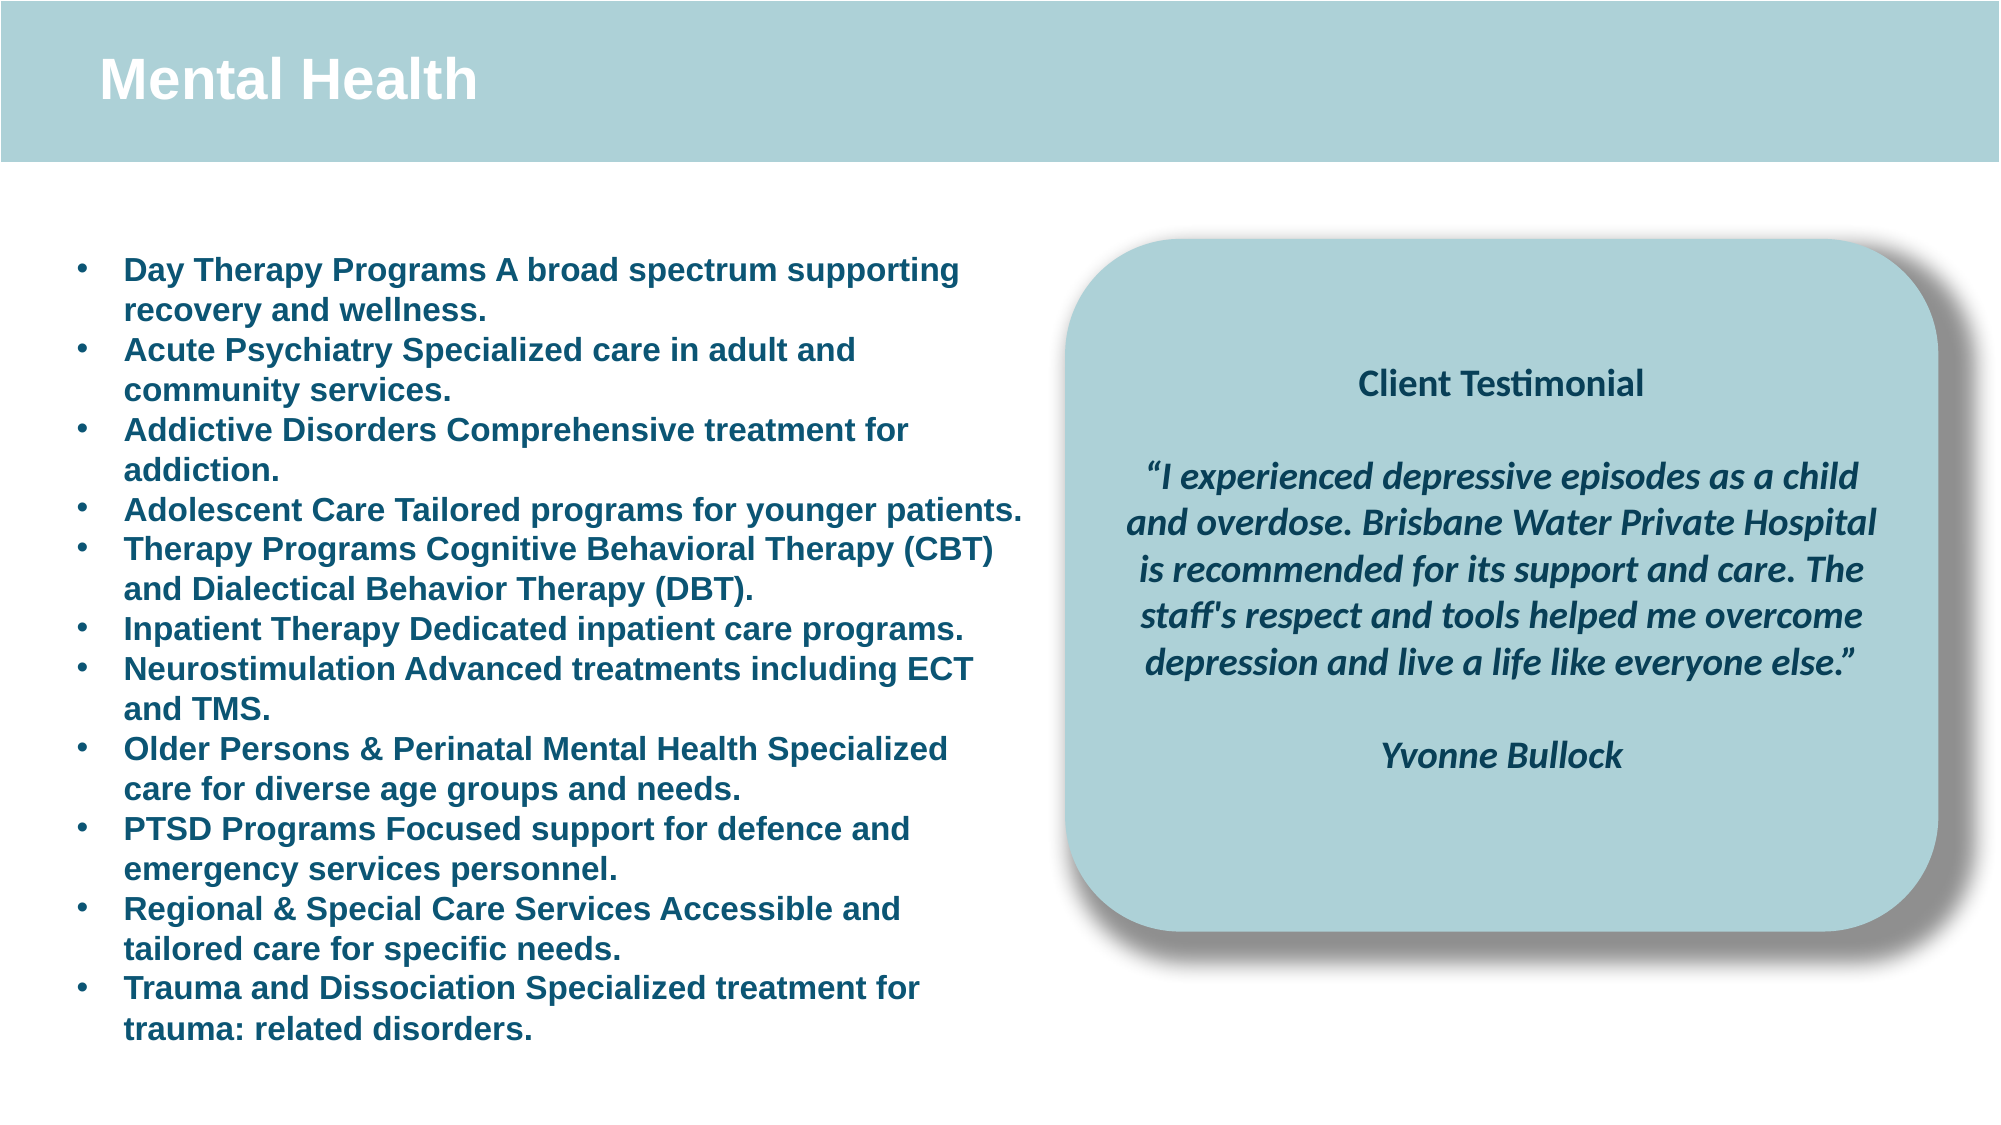

# Mental Health
Client Testimonial

“I experienced depressive episodes as a child and overdose. Brisbane Water Private Hospital is recommended for its support and care. The staff's respect and tools helped me overcome depression and live a life like everyone else.”

Yvonne Bullock

Day Therapy Programs A broad spectrum supporting recovery and wellness.
Acute Psychiatry Specialized care in adult and community services.
Addictive Disorders Comprehensive treatment for addiction.
Adolescent Care Tailored programs for younger patients.
Therapy Programs Cognitive Behavioral Therapy (CBT) and Dialectical Behavior Therapy (DBT).
Inpatient Therapy Dedicated inpatient care programs.
Neurostimulation Advanced treatments including ECT and TMS.
Older Persons & Perinatal Mental Health Specialized care for diverse age groups and needs.
PTSD Programs Focused support for defence and emergency services personnel.
Regional & Special Care Services Accessible and tailored care for specific needs.
Trauma and Dissociation Specialized treatment for trauma: related disorders.